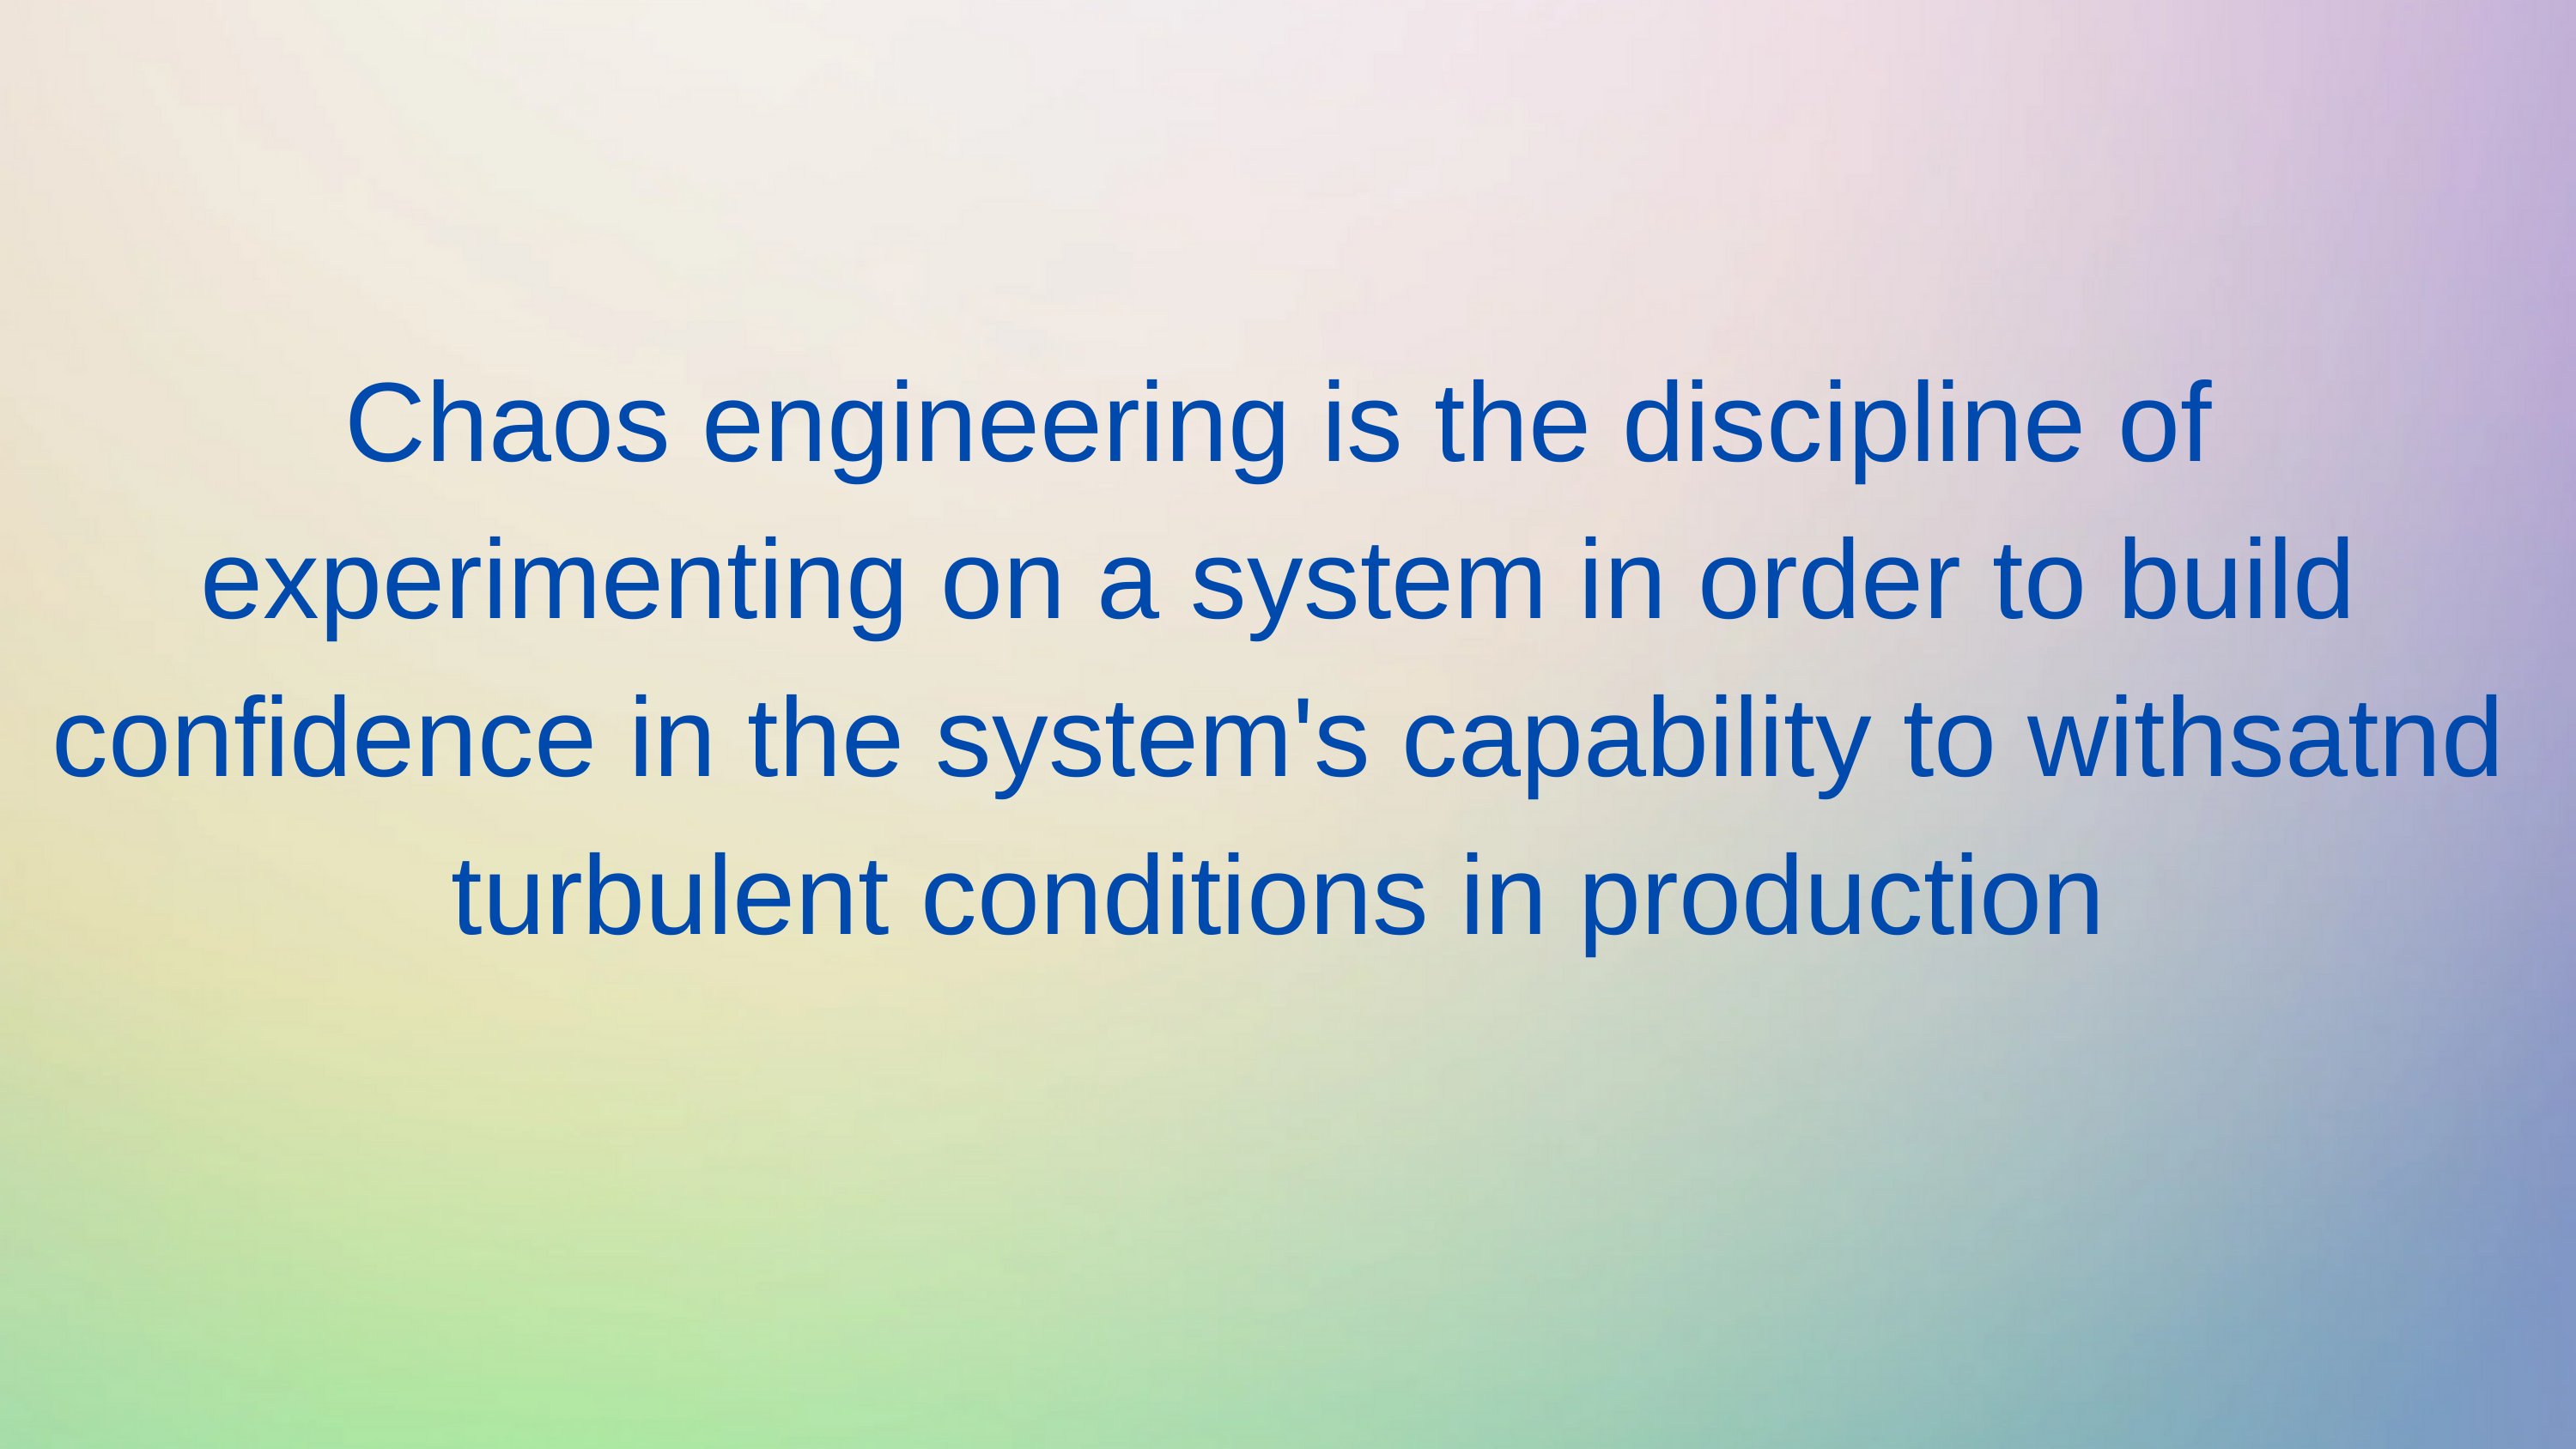

Chaos engineering is the discipline of experimenting on a system in order to build confidence in the system's capability to withsatnd turbulent conditions in production